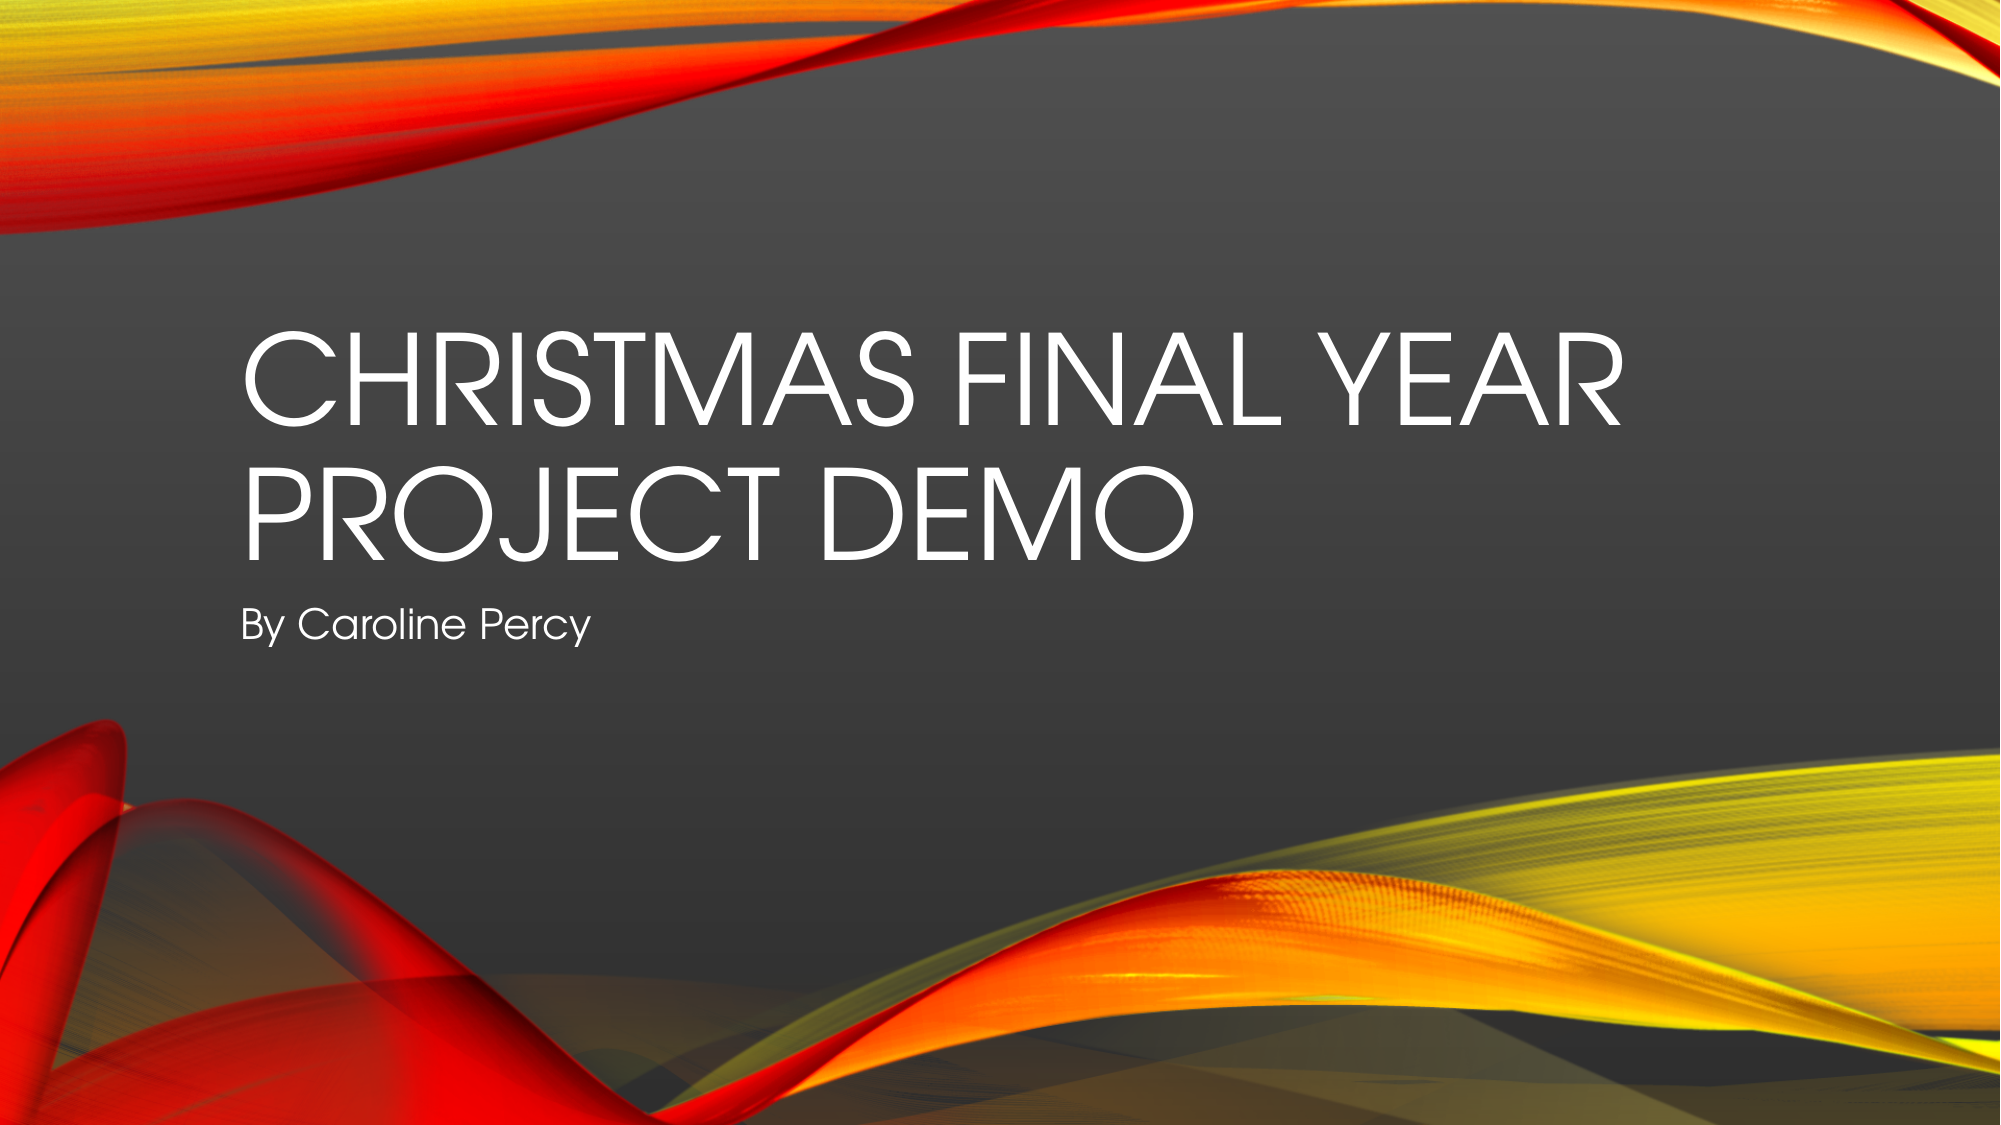

# Christmas Final Year Project Demo
By Caroline Percy